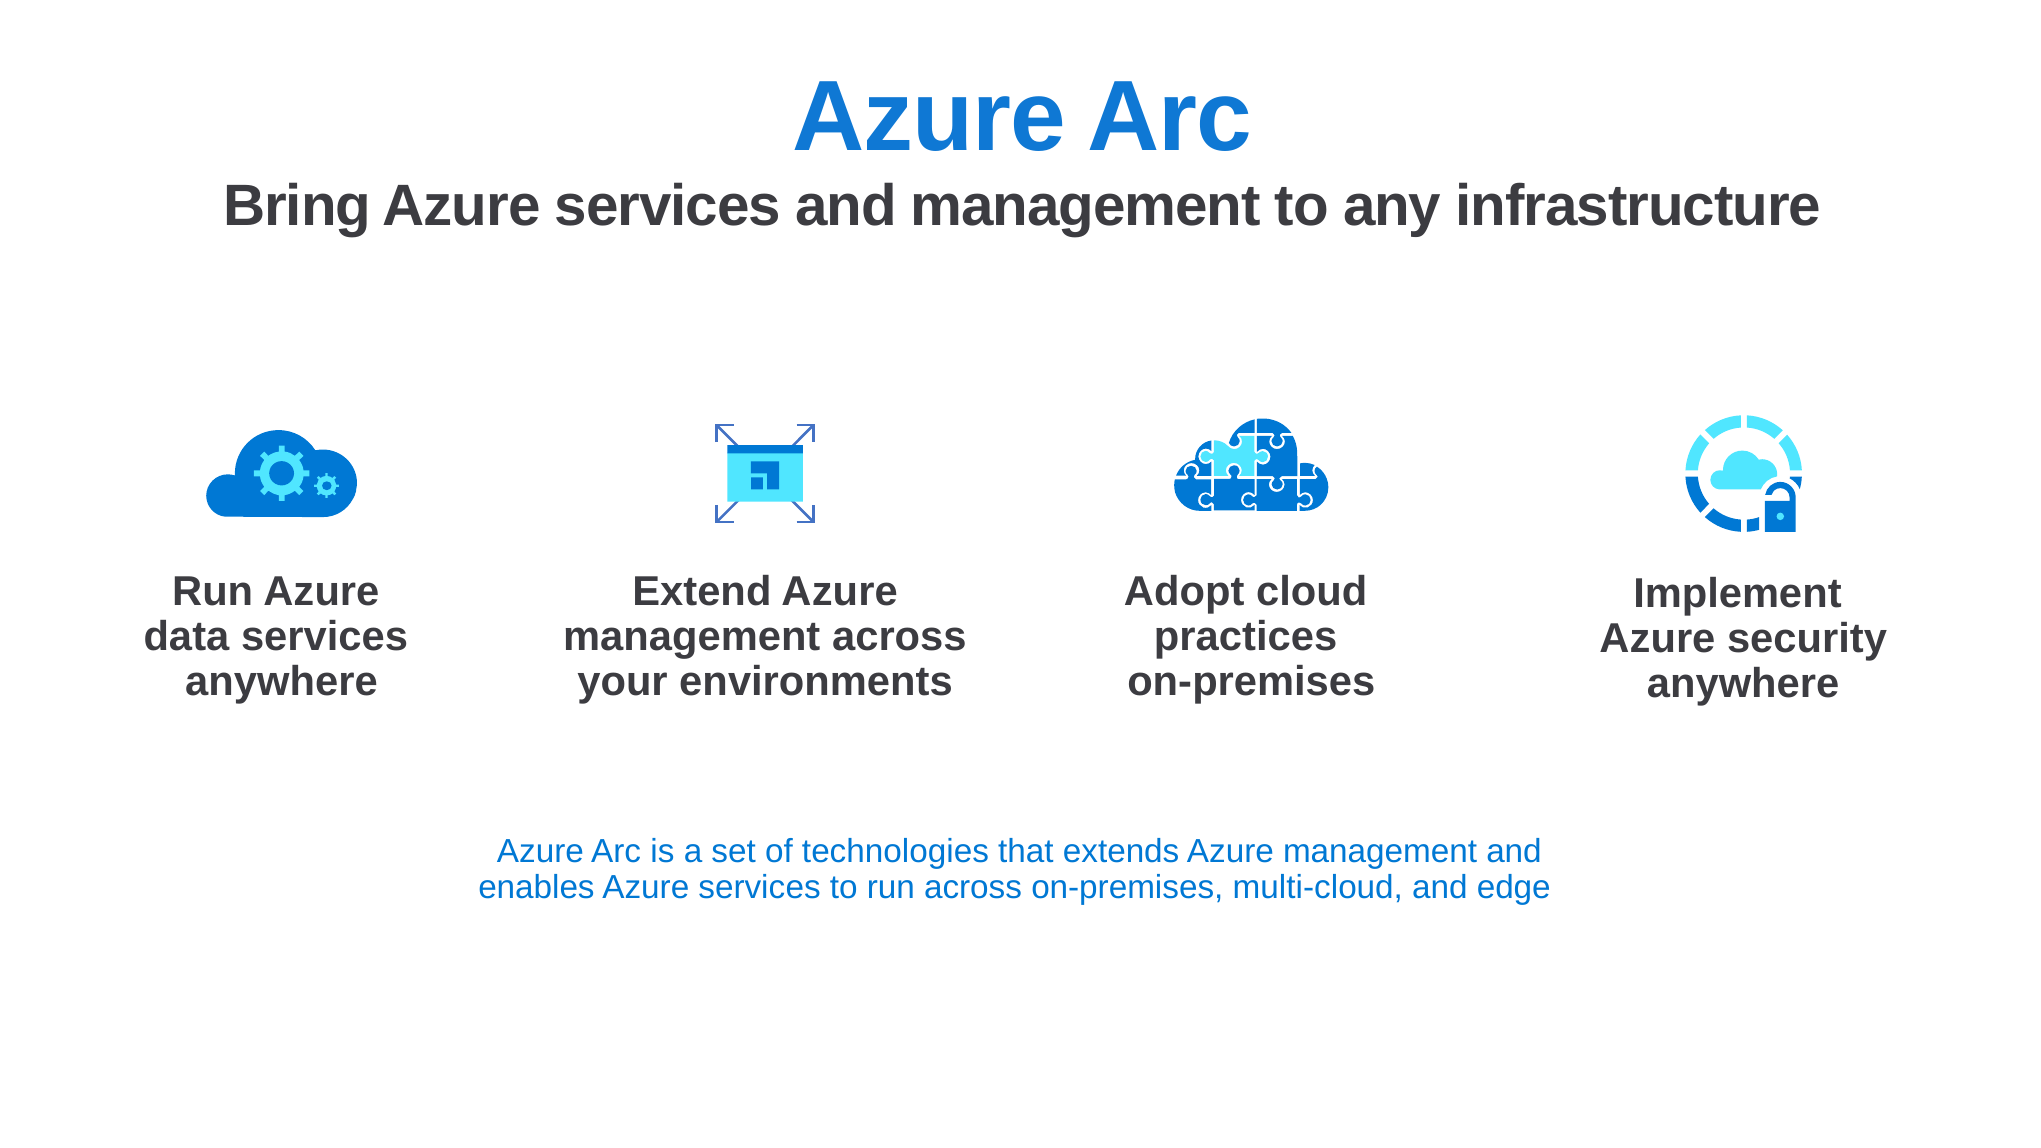

Azure Arc
Bring Azure services and management to any infrastructure

Run Azure
data services
anywhere
Extend Azure management across your environments
Adopt cloud
practices
on-premises
Implement
Azure security anywhere
Azure Arc is a set of technologies that extends Azure management and enables Azure services to run across on-premises, multi-cloud, and edge